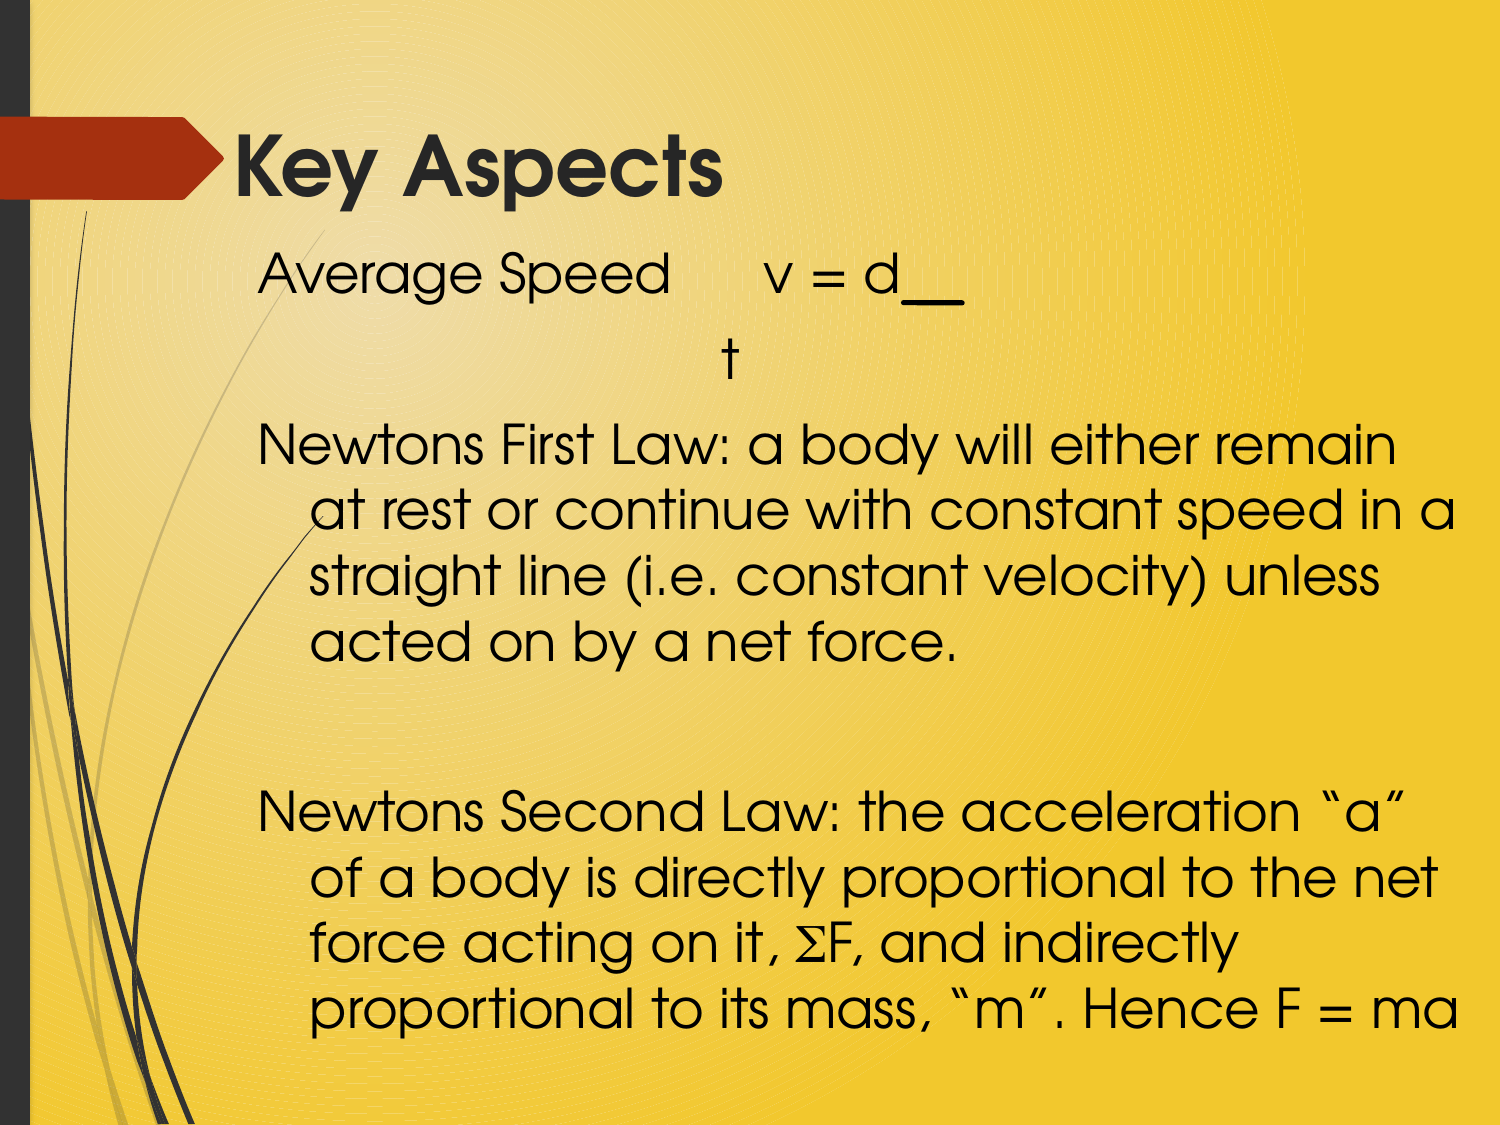

# Key Aspects
Average Speed      v = d
				                           t
Newtons First Law: a body will either remain at rest or continue with constant speed in a straight line (i.e. constant velocity) unless acted on by a net force.

Newtons Second Law: the acceleration “a” of a body is directly proportional to the net force acting on it, ΣF, and indirectly proportional to its mass, “m”. Hence F = ma